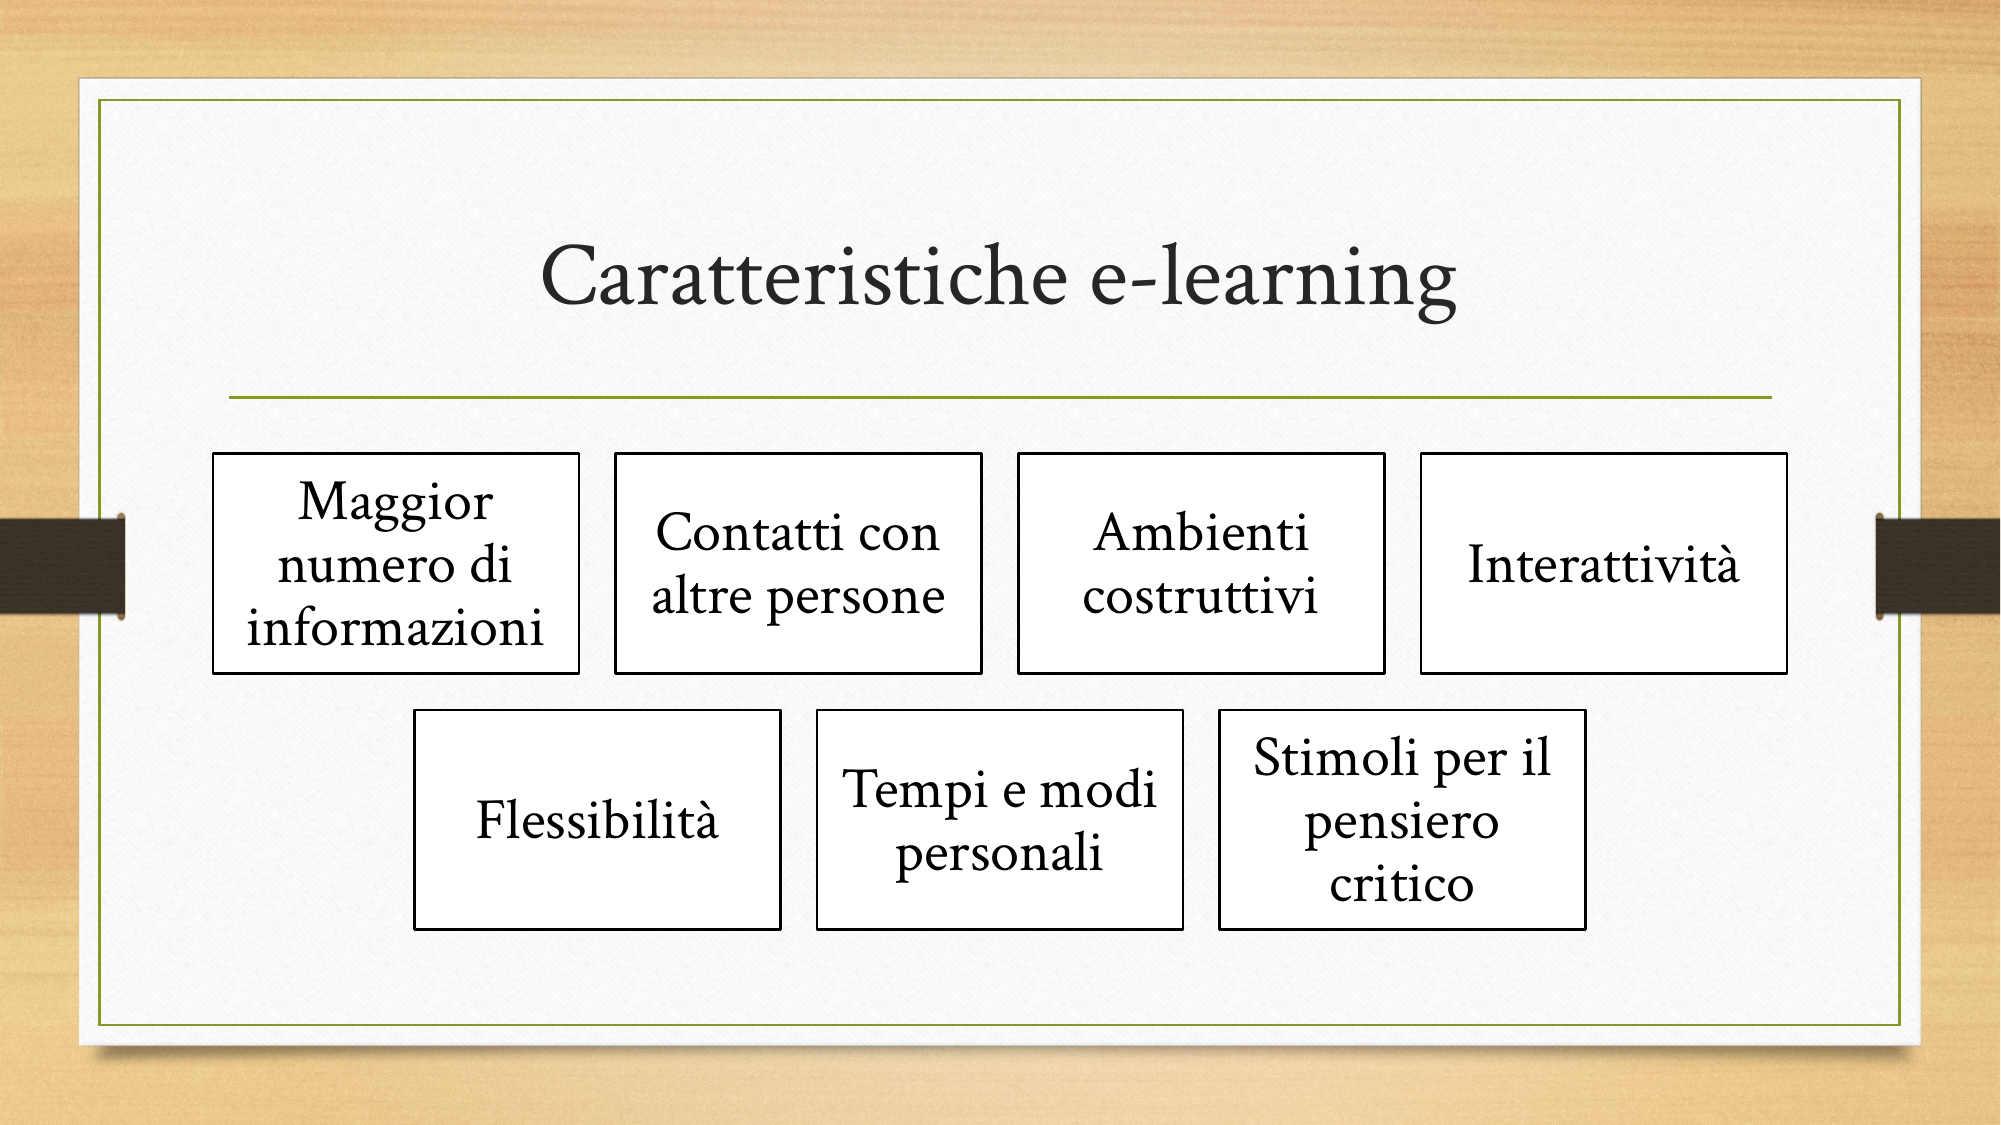

# Caratteristiche e-learning
Maggior numero di informazioni
Contatti con altre persone
Ambienti costruttivi
Interattività
Flessibilità
Tempi e modi personali
Stimoli per il pensiero critico